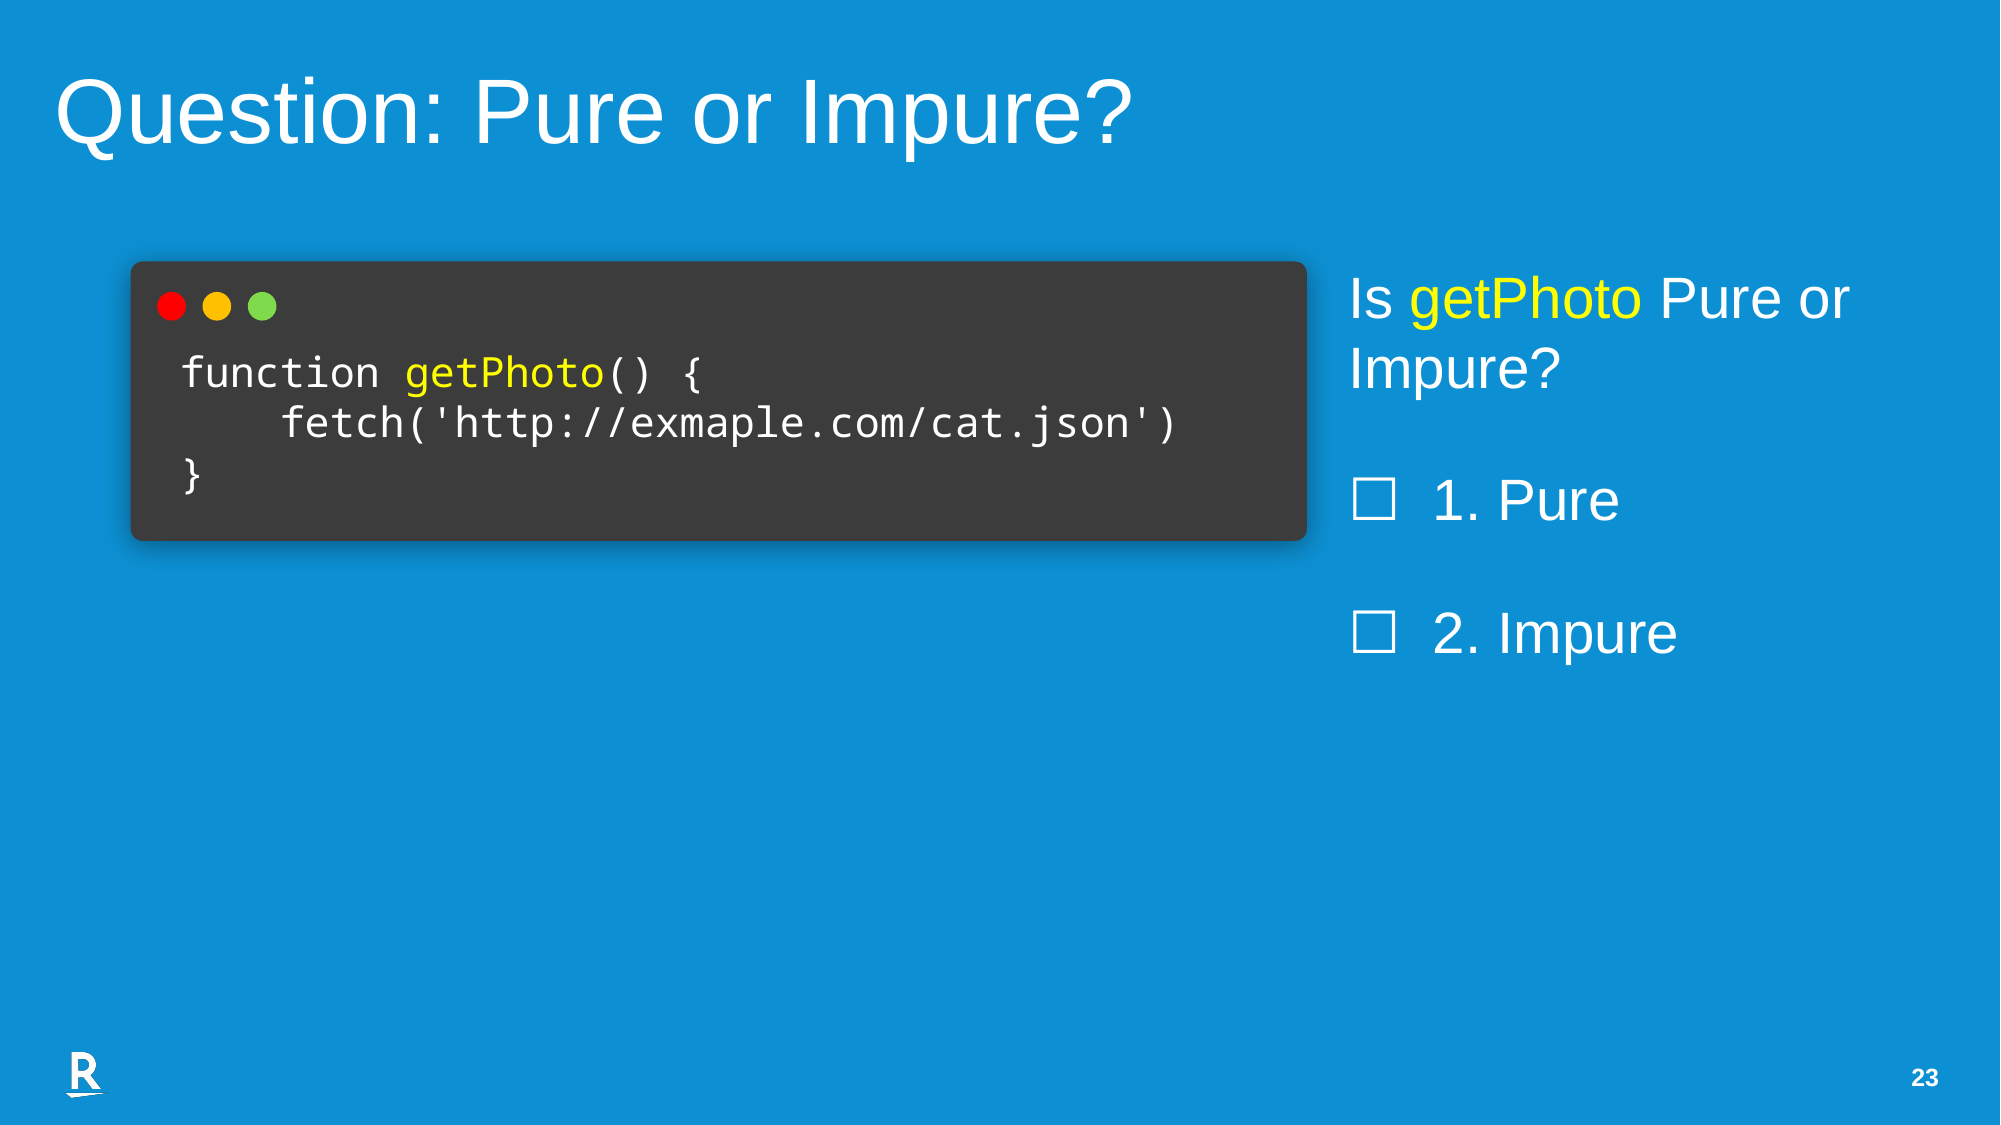

Question: Pure or Impure?
Is getPhoto Pure or Impure?
☐  1. Pure
☐  2. Impure

function getPhoto() {
    fetch('http://exmaple.com/cat.json')
}